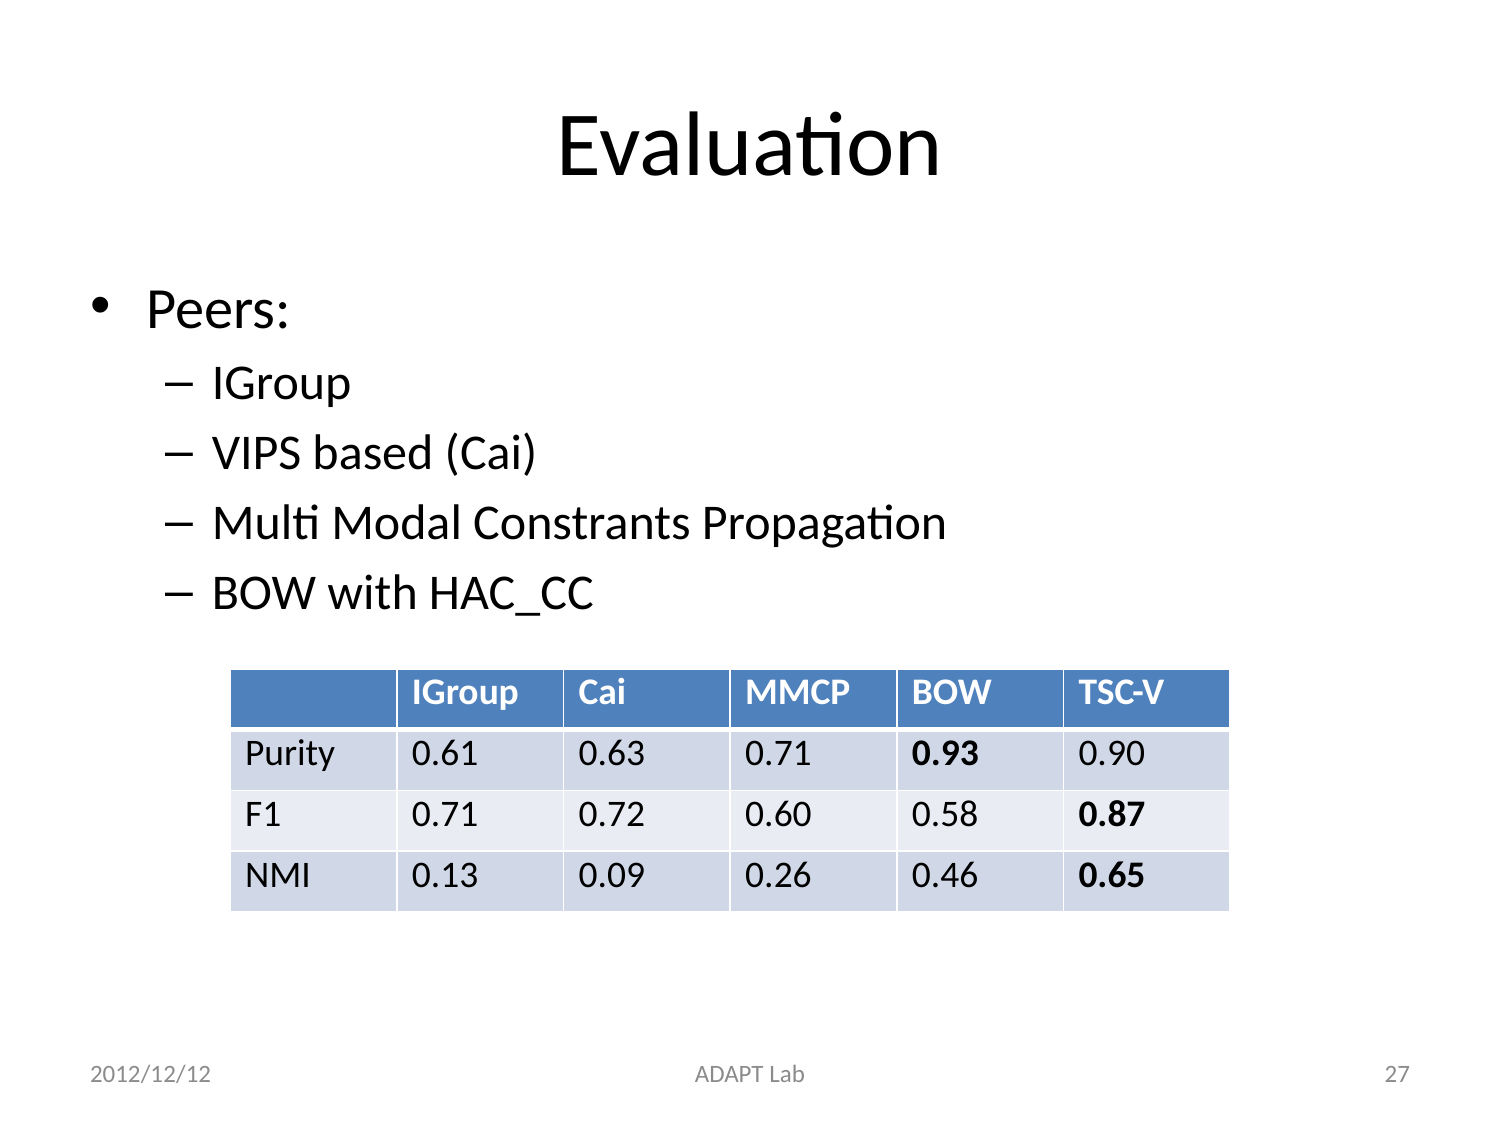

# Evaluation
Peers:
IGroup
VIPS based (Cai)
Multi Modal Constrants Propagation
BOW with HAC_CC

|  | IGroup | Cai | MMCP | BOW | TSC-V |
| --- | --- | --- | --- | --- | --- |
| Purity | 0.61 | 0.63 | 0.71 | 0.93 | 0.90 |
| F1 | 0.71 | 0.72 | 0.60 | 0.58 | 0.87 |
| NMI | 0.13 | 0.09 | 0.26 | 0.46 | 0.65 |
2012/12/12
ADAPT Lab
27